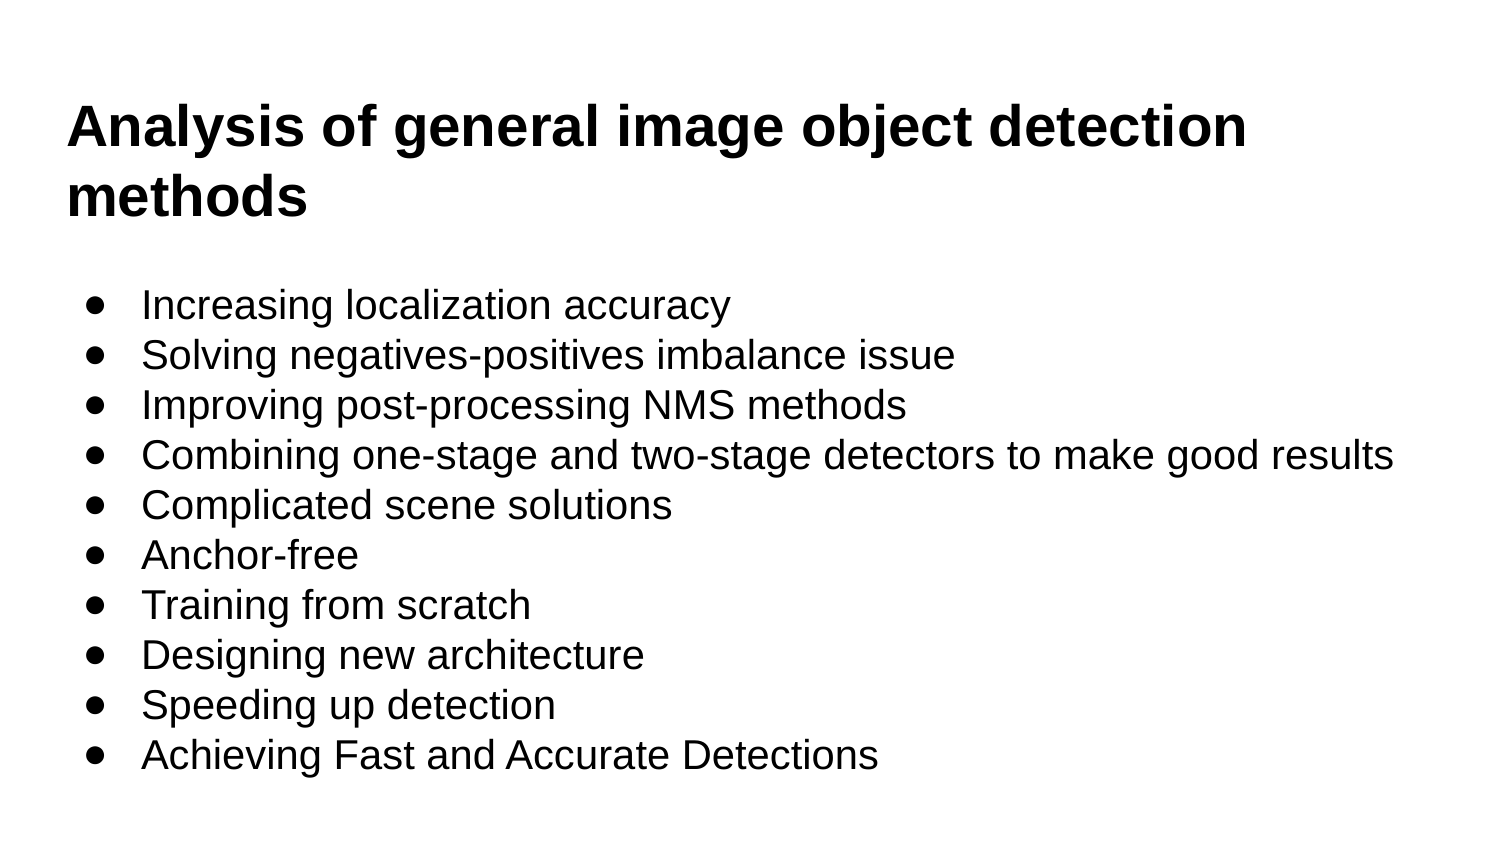

# Analysis of general image object detection methods

Increasing localization accuracy
Solving negatives-positives imbalance issue
Improving post-processing NMS methods
Combining one-stage and two-stage detectors to make good results
Complicated scene solutions
Anchor-free
Training from scratch
Designing new architecture
Speeding up detection
Achieving Fast and Accurate Detections